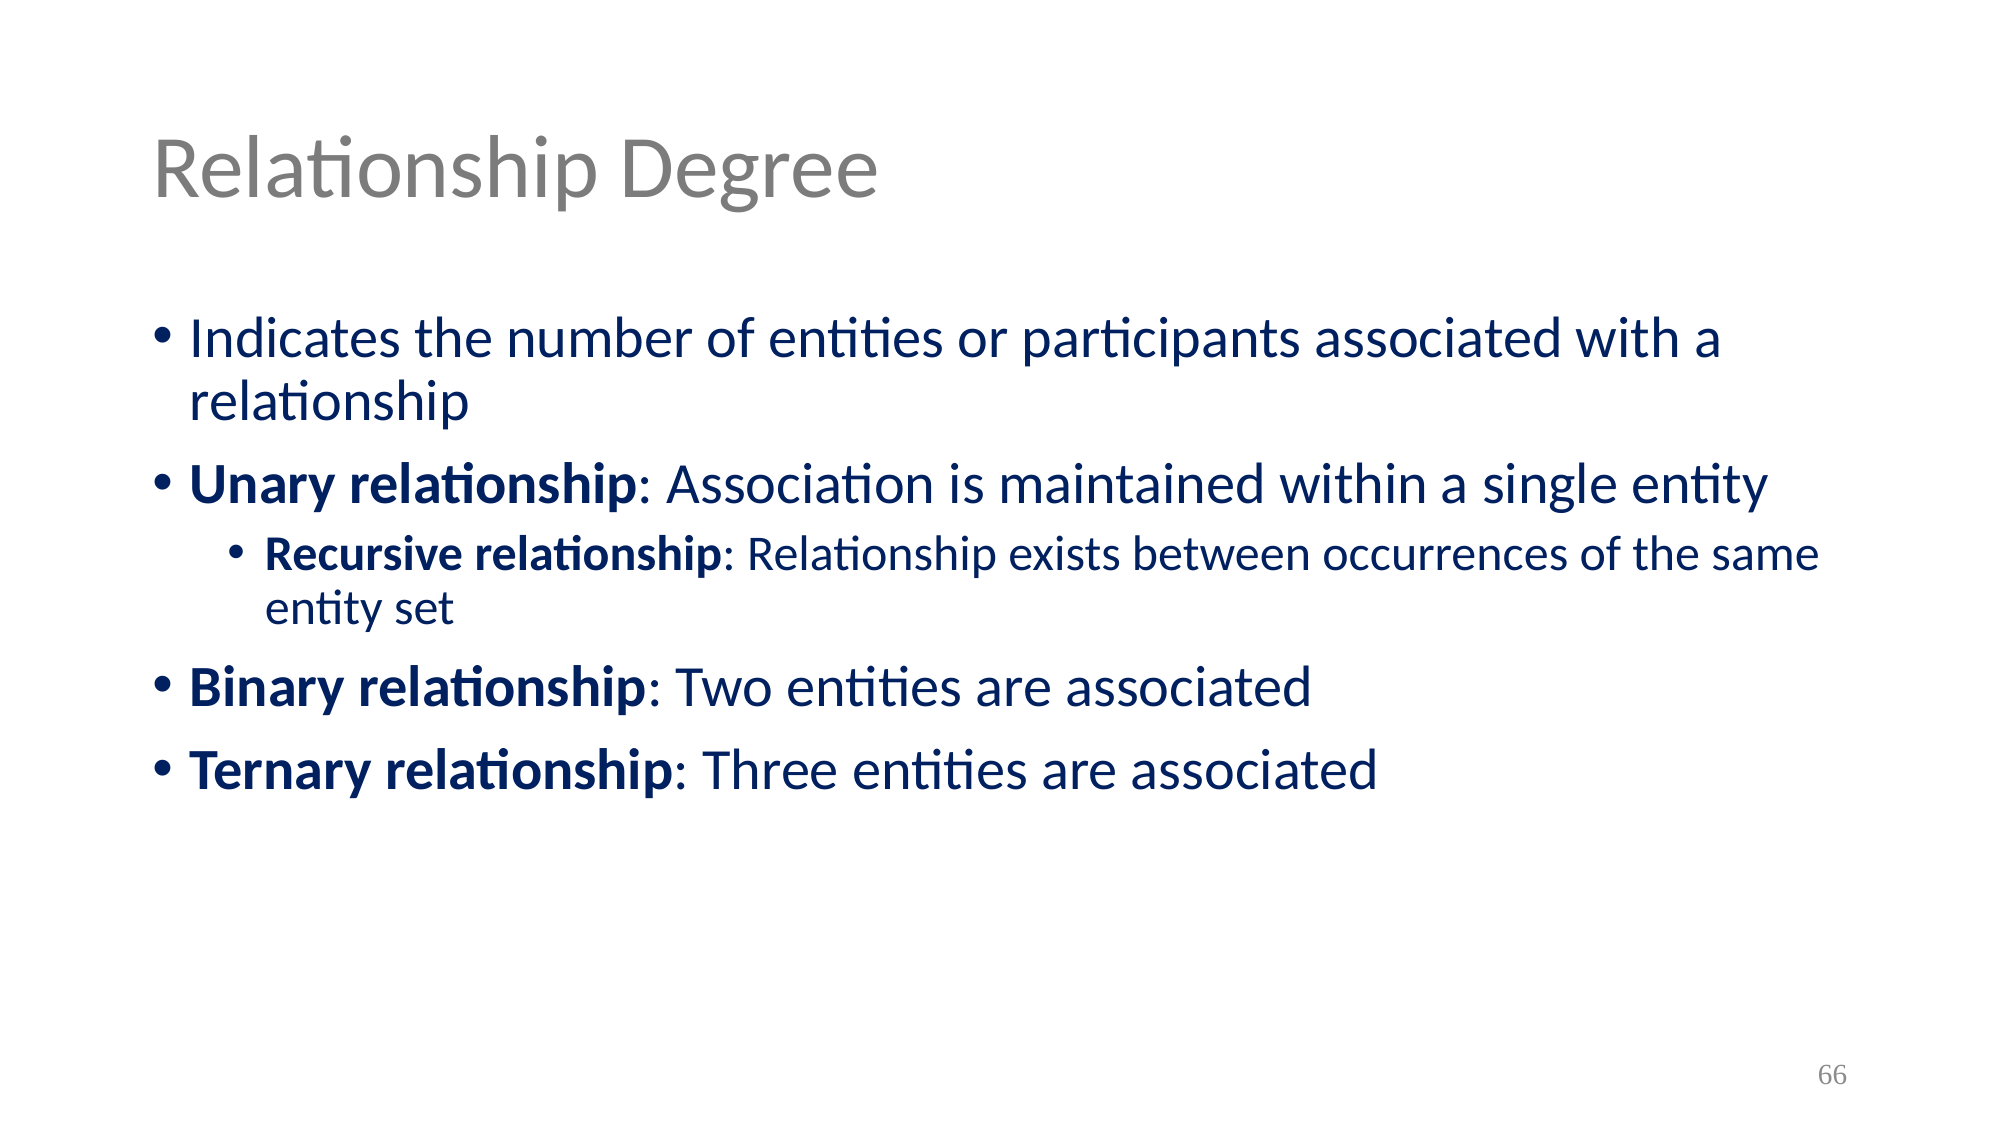

# Relationship Degree
Indicates the number of entities or participants associated with a relationship
Unary relationship: Association is maintained within a single entity
Recursive relationship: Relationship exists between occurrences of the same entity set
Binary relationship: Two entities are associated
Ternary relationship: Three entities are associated
66